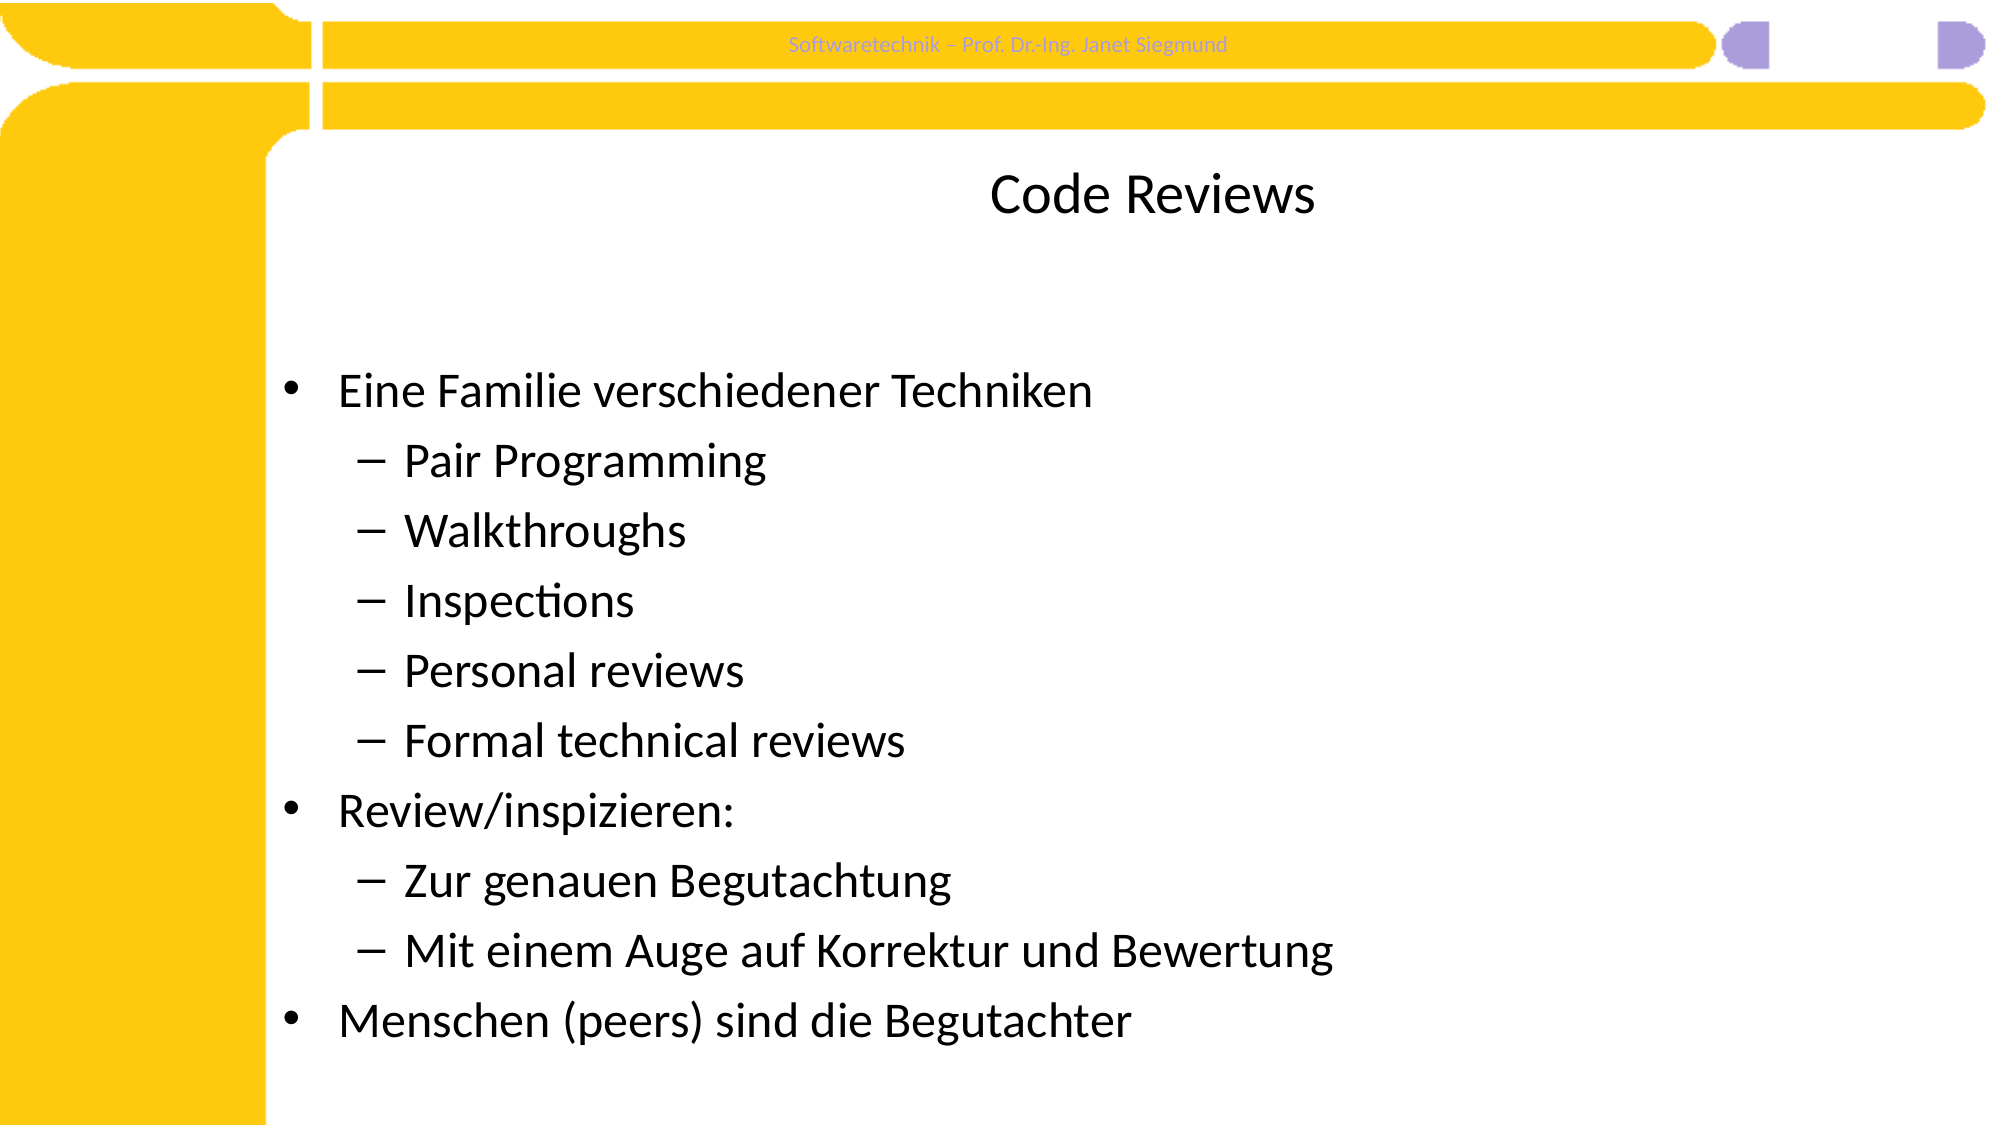

# Code Reviews
Eine Familie verschiedener Techniken
Pair Programming
Walkthroughs
Inspections
Personal reviews
Formal technical reviews
Review/inspizieren:
Zur genauen Begutachtung
Mit einem Auge auf Korrektur und Bewertung
Menschen (peers) sind die Begutachter